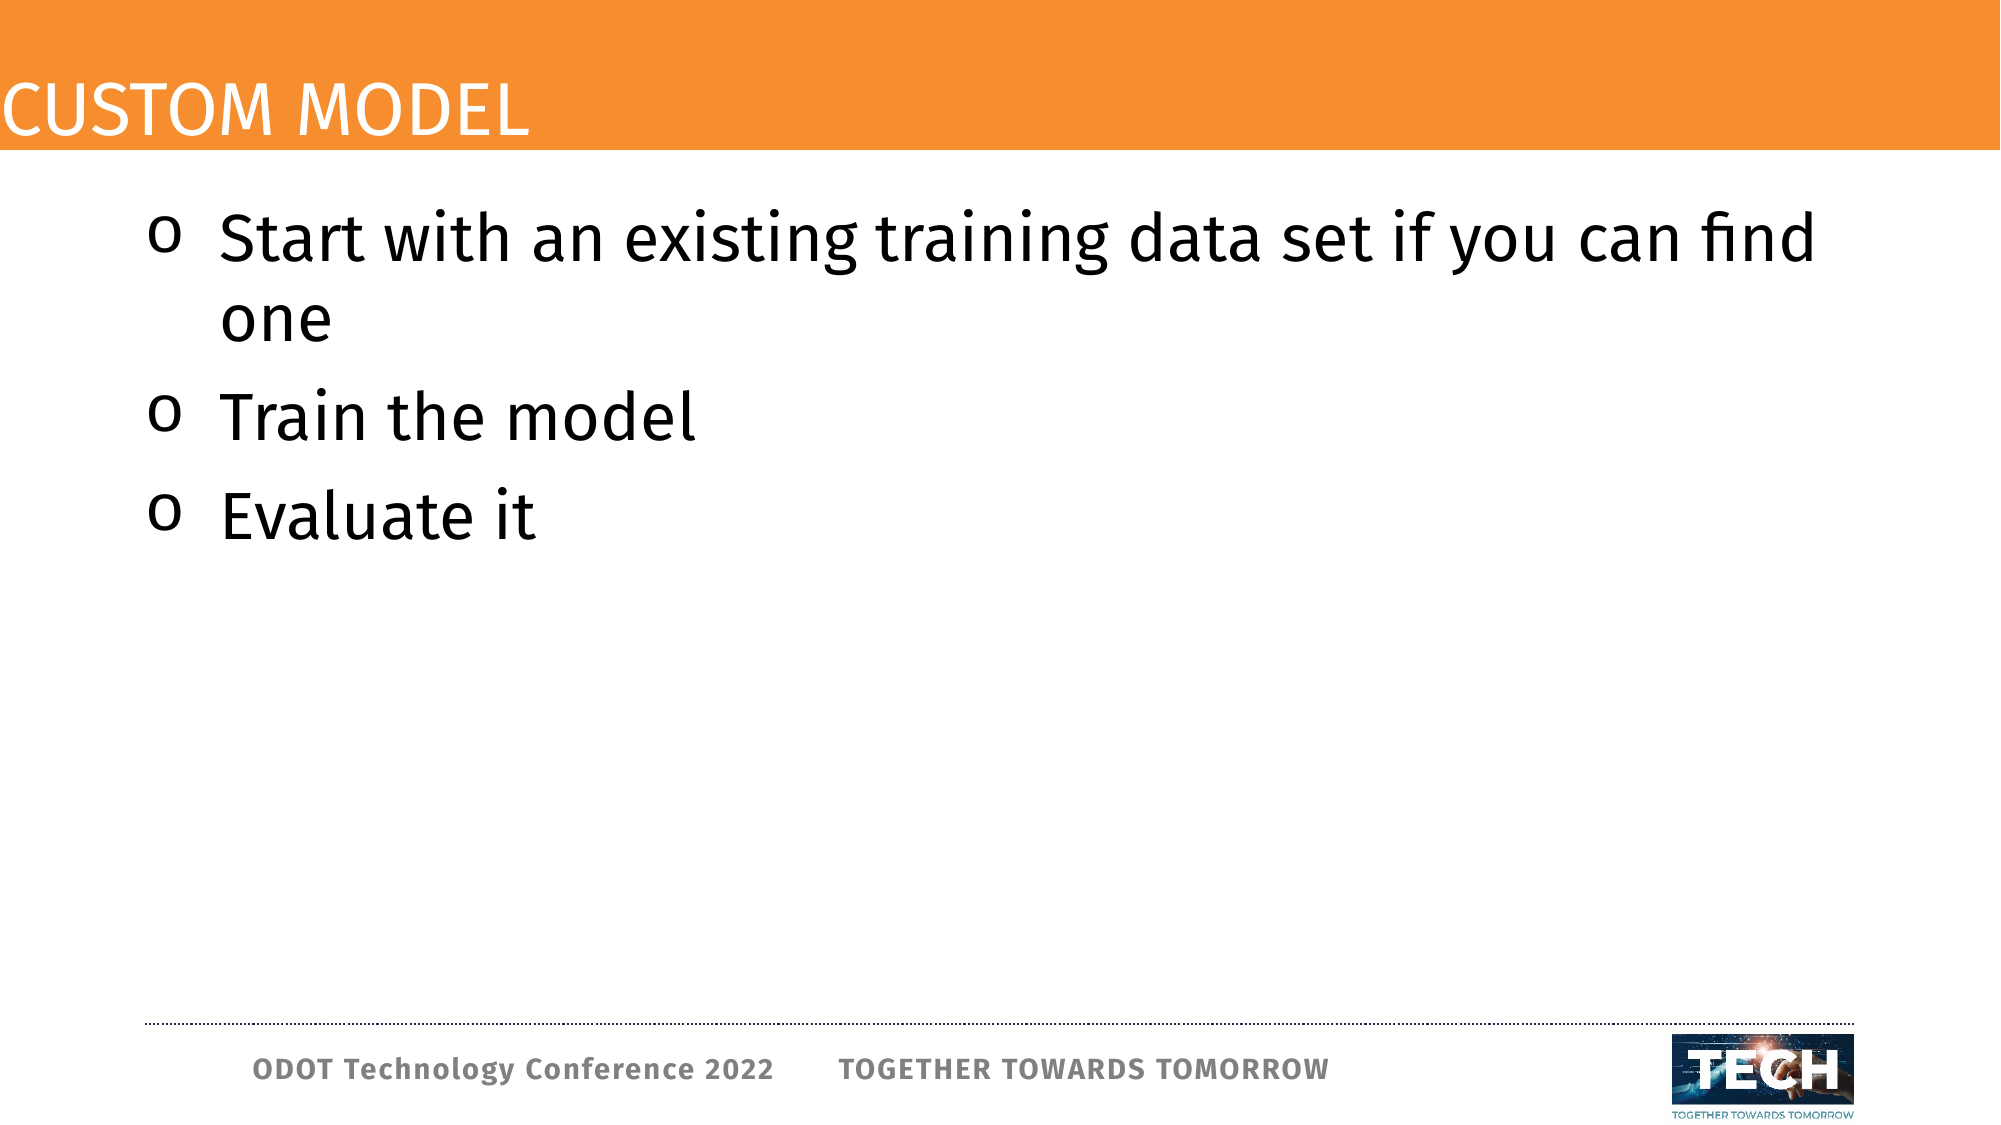

# Custom Model
Start with an existing training data set if you can find one
Train the model
Evaluate it
ODOT Technology Conference 2022       TOGETHER TOWARDS TOMORROW
14